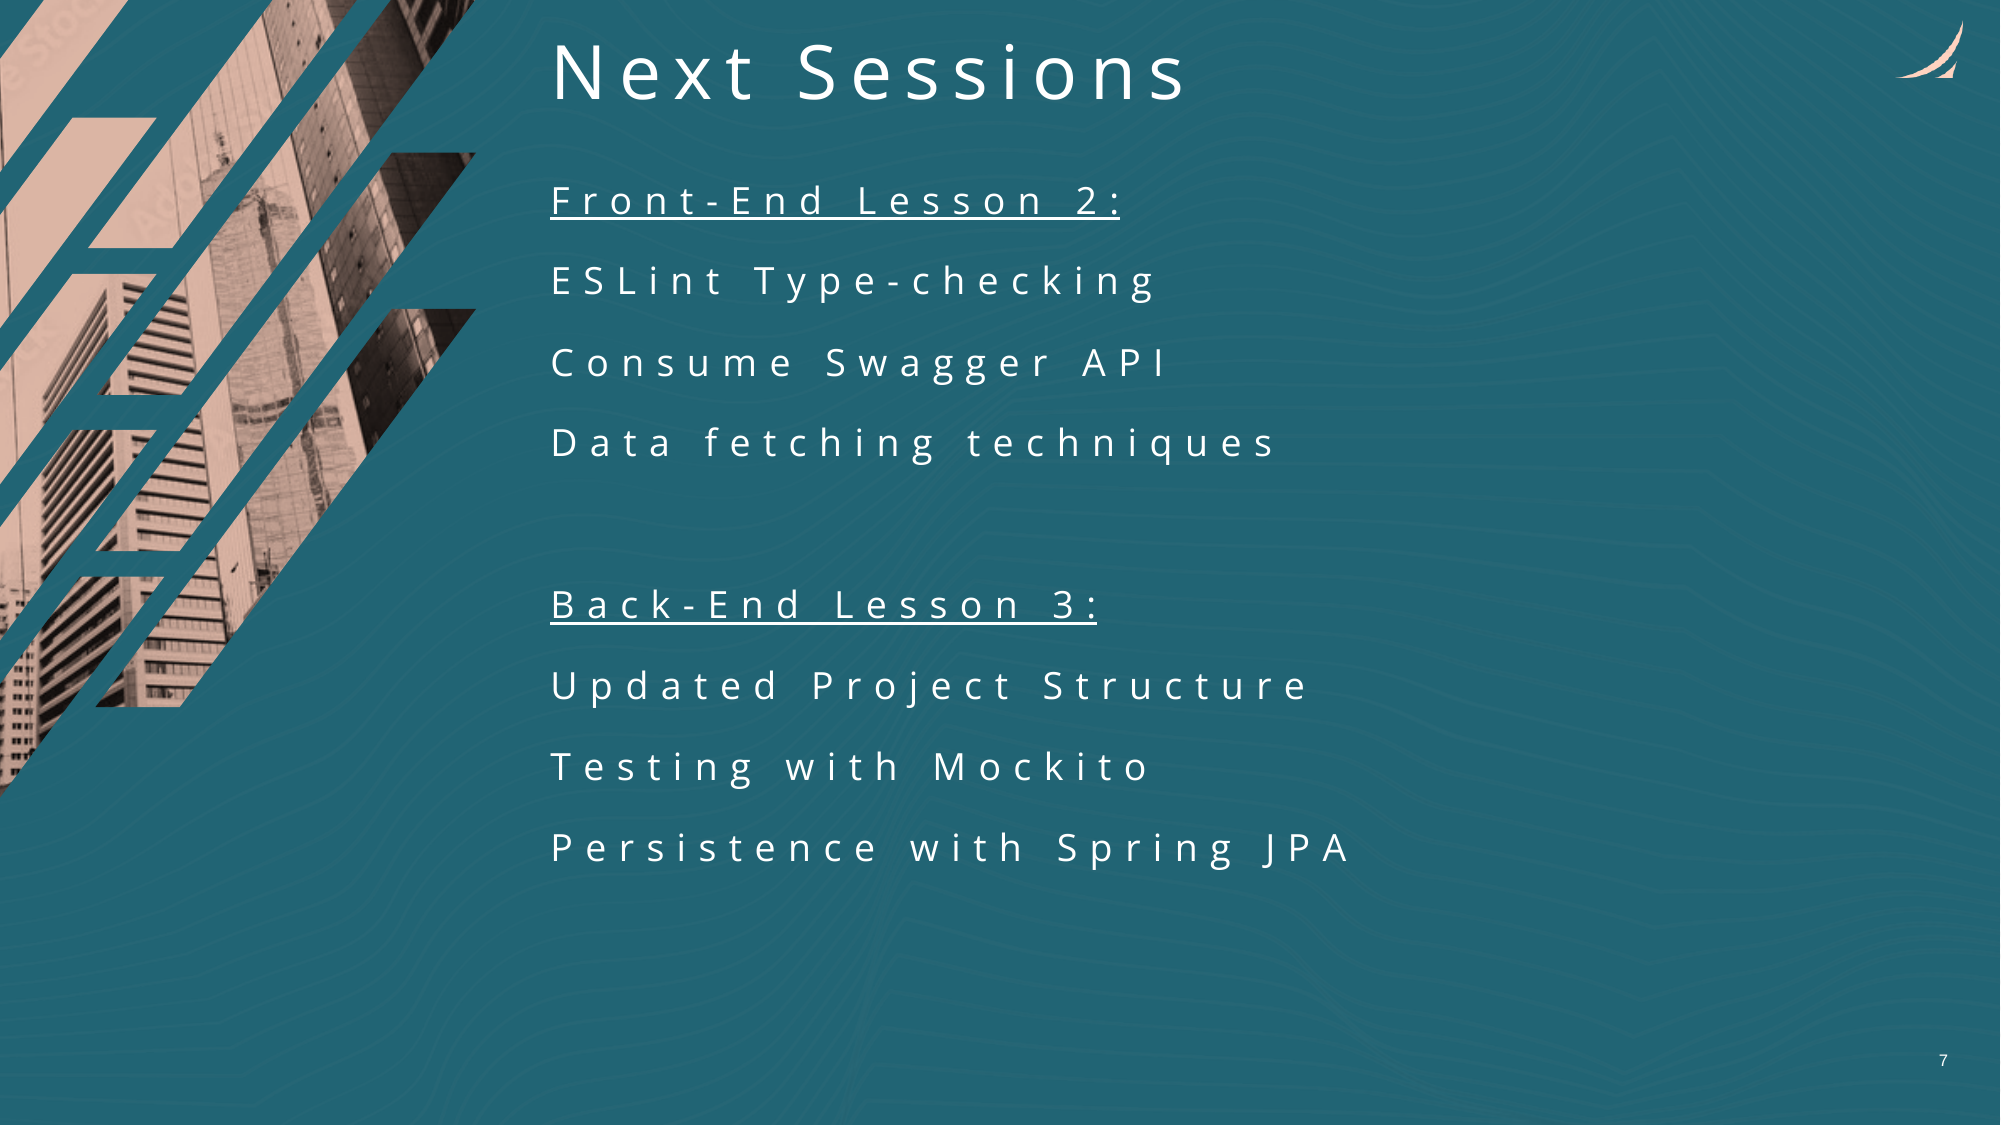

Next Sessions
# Front-End Lesson 2: ESLint Type-checking Consume Swagger API Data fetching techniques Back-End Lesson 3: Updated Project Structure Testing with Mockito Persistence with Spring JPA
7